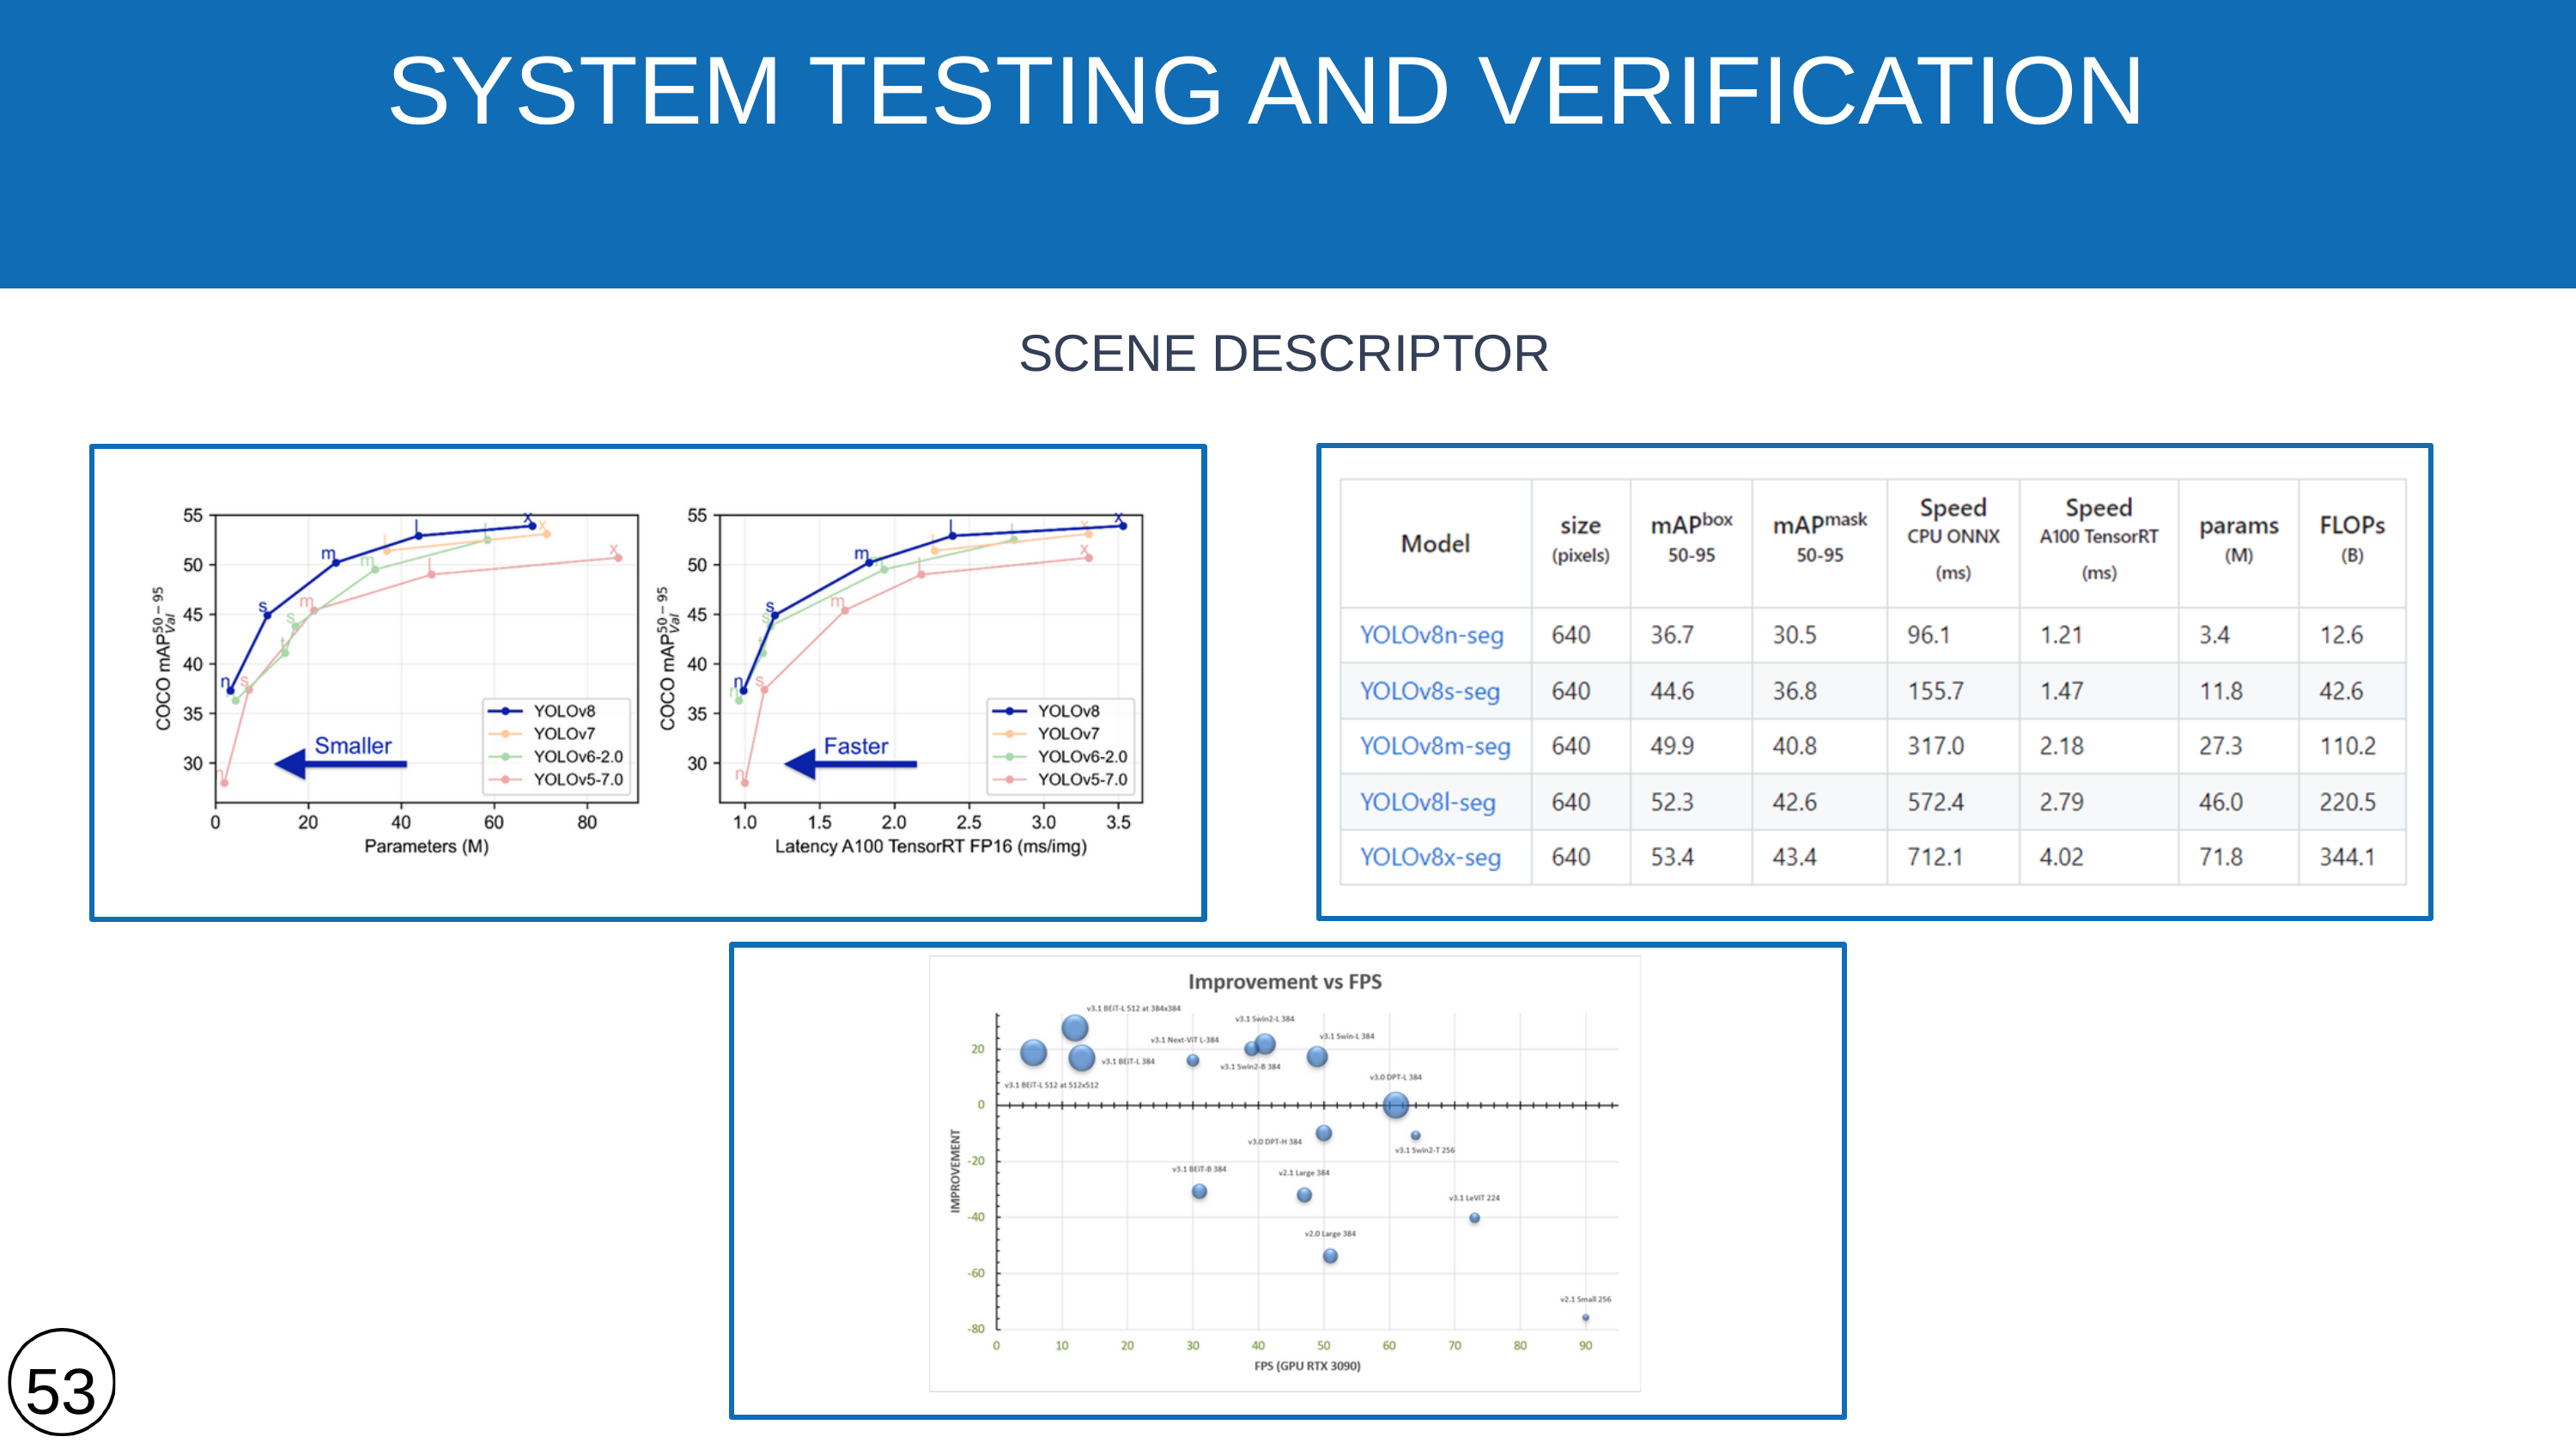

SYSTEM TESTING AND VERIFICATION

SCENE DESCRIPTOR

53